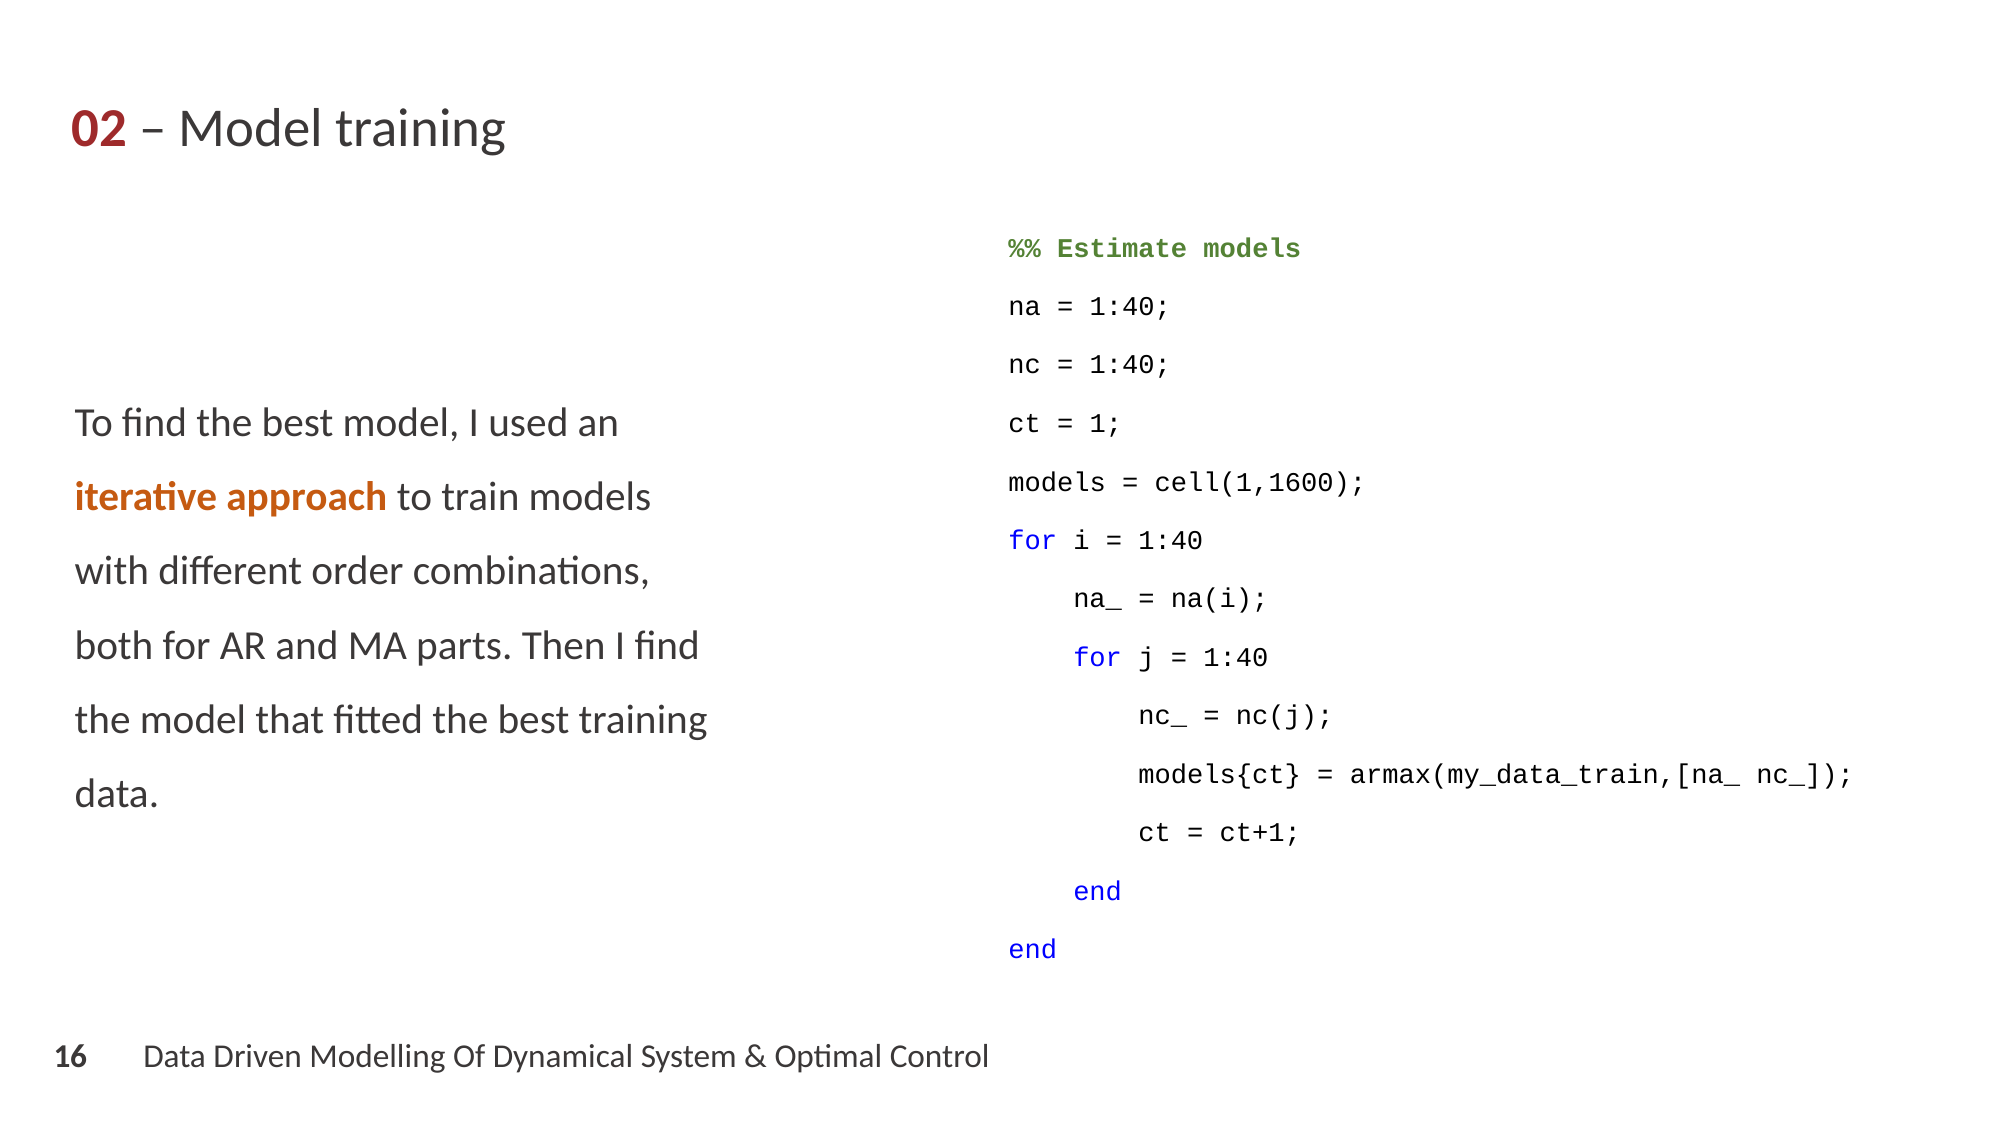

02 – Model training
%% Estimate models
na = 1:40;
nc = 1:40;
ct = 1;
models = cell(1,1600);
for i = 1:40
    na_ = na(i);
    for j = 1:40
        nc_ = nc(j);
        models{ct} = armax(my_data_train,[na_ nc_]);
        ct = ct+1;
    end
end
To find the best model, I used an iterative approach to train models with different order combinations, both for AR and MA parts. Then I find the model that fitted the best training data.